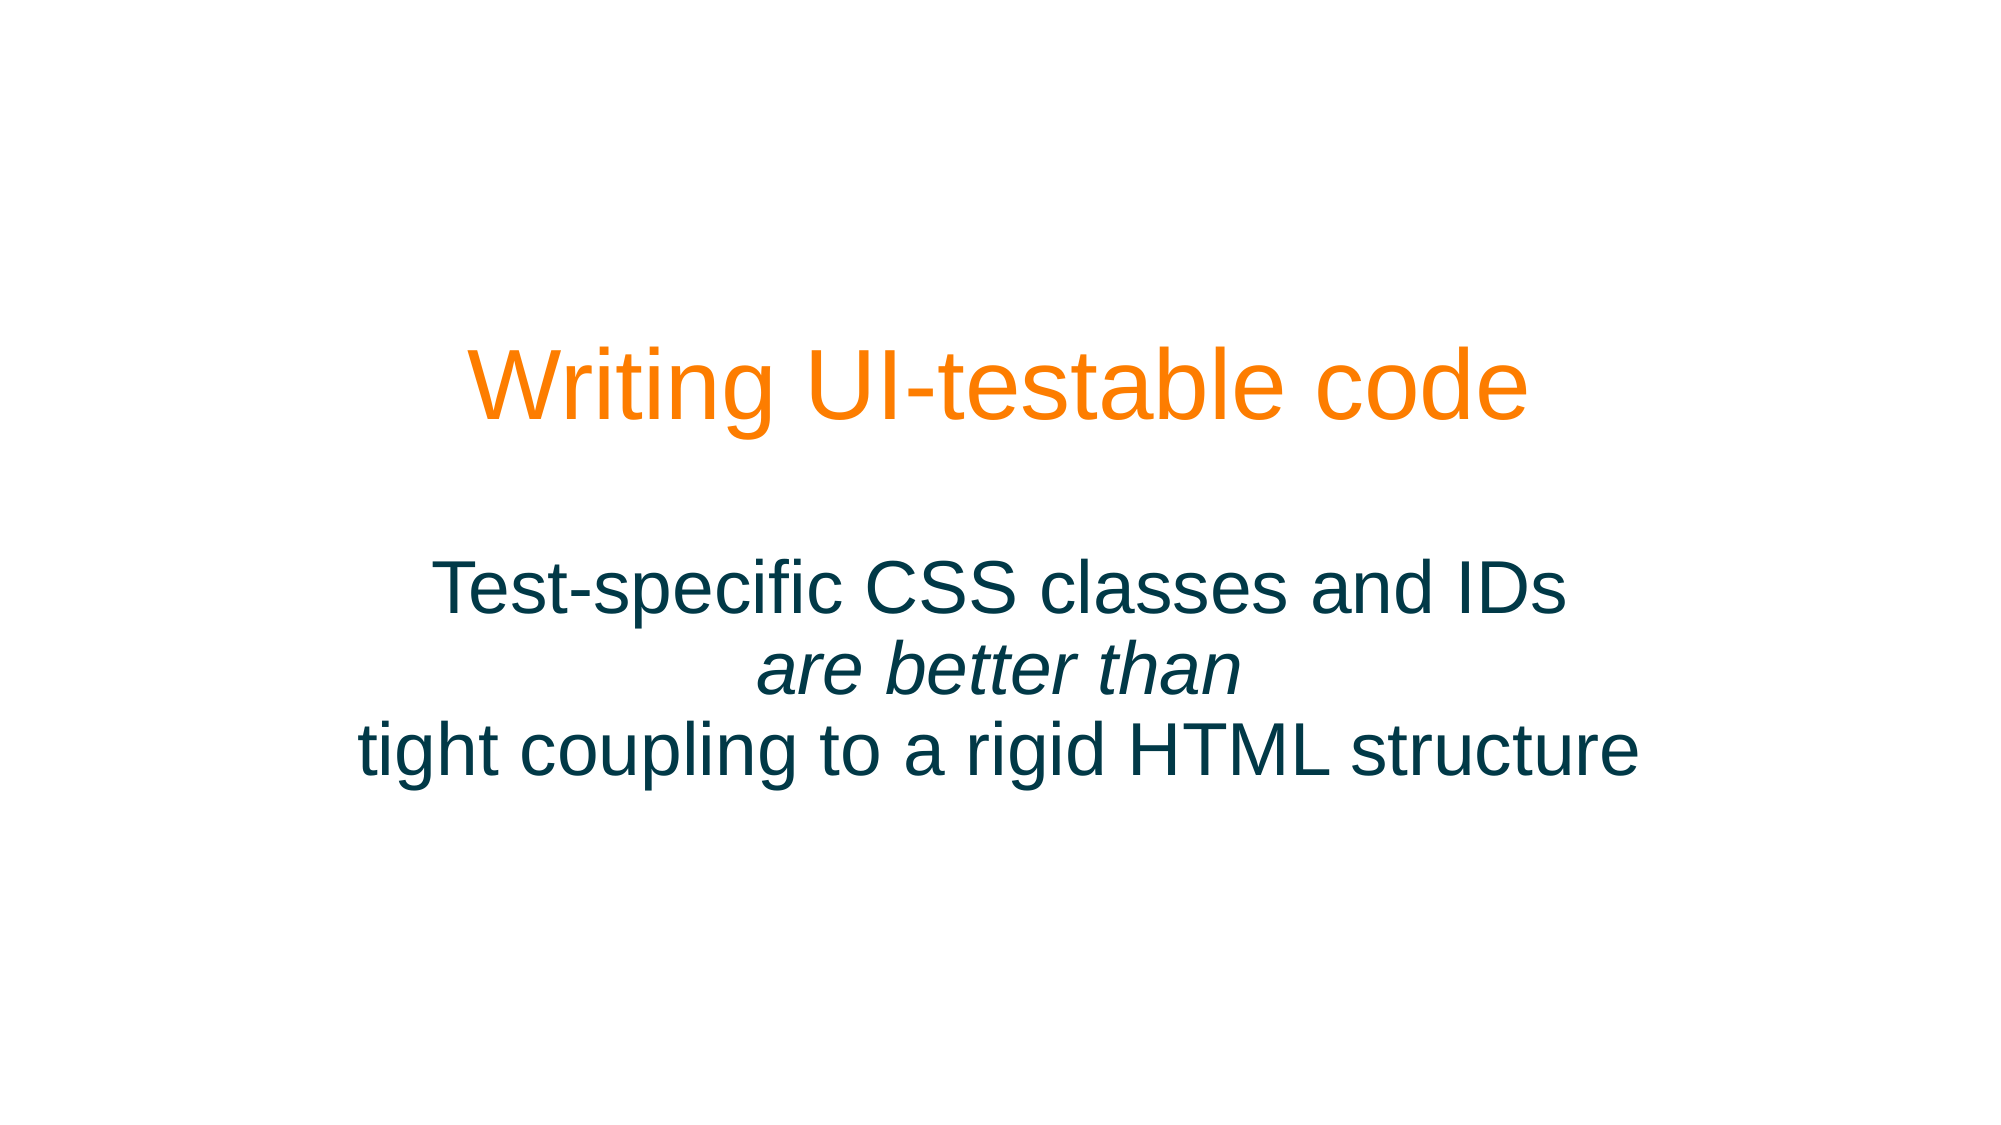

# Writing UI-testable code Test-specific CSS classes and IDs are better than tight coupling to a rigid HTML structure